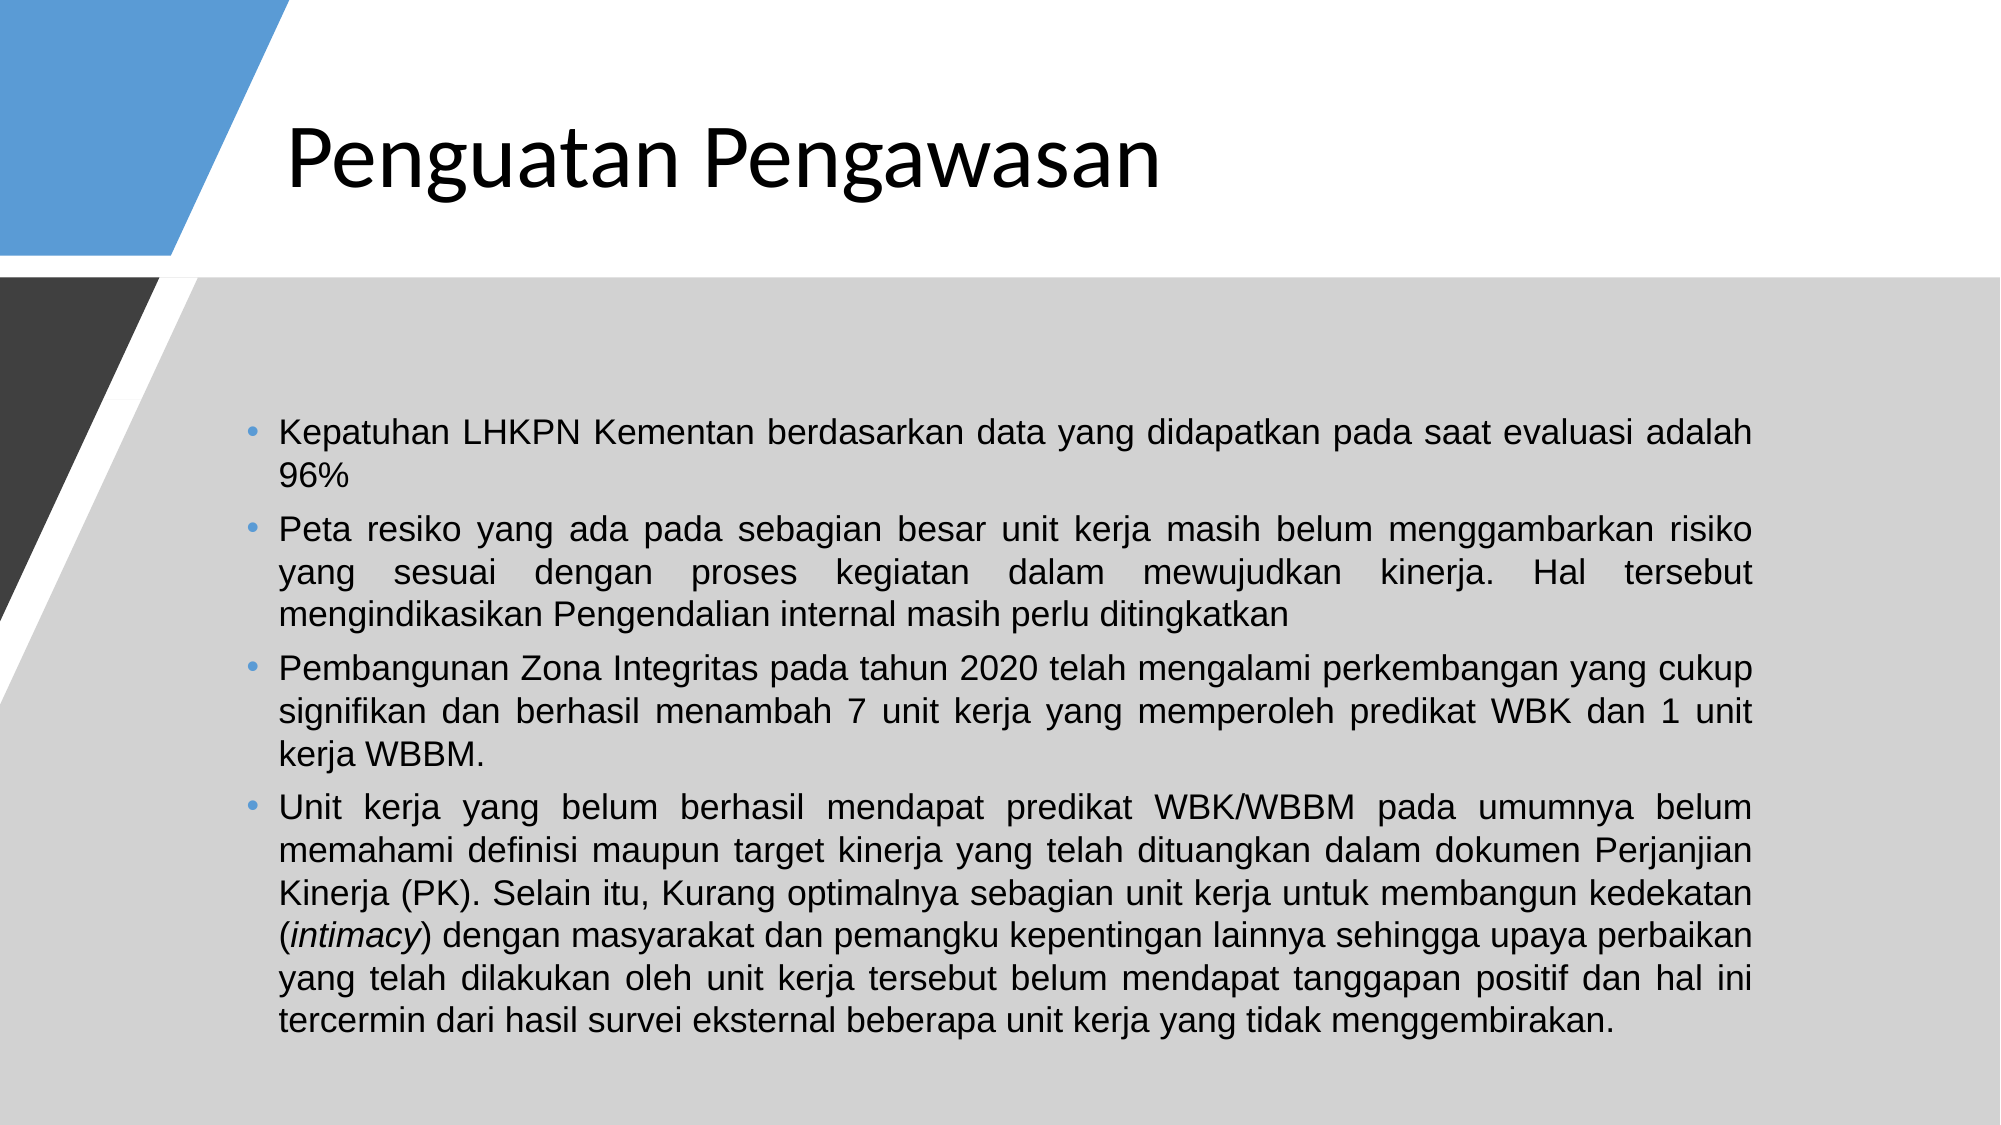

Penguatan Pengawasan

Kepatuhan LHKPN Kementan berdasarkan data yang didapatkan pada saat evaluasi adalah 96%
Peta resiko yang ada pada sebagian besar unit kerja masih belum menggambarkan risiko yang sesuai dengan proses kegiatan dalam mewujudkan kinerja. Hal tersebut mengindikasikan Pengendalian internal masih perlu ditingkatkan
Pembangunan Zona Integritas pada tahun 2020 telah mengalami perkembangan yang cukup signifikan dan berhasil menambah 7 unit kerja yang memperoleh predikat WBK dan 1 unit kerja WBBM.
Unit kerja yang belum berhasil mendapat predikat WBK/WBBM pada umumnya belum memahami definisi maupun target kinerja yang telah dituangkan dalam dokumen Perjanjian Kinerja (PK). Selain itu, Kurang optimalnya sebagian unit kerja untuk membangun kedekatan (intimacy) dengan masyarakat dan pemangku kepentingan lainnya sehingga upaya perbaikan yang telah dilakukan oleh unit kerja tersebut belum mendapat tanggapan positif dan hal ini tercermin dari hasil survei eksternal beberapa unit kerja yang tidak menggembirakan.